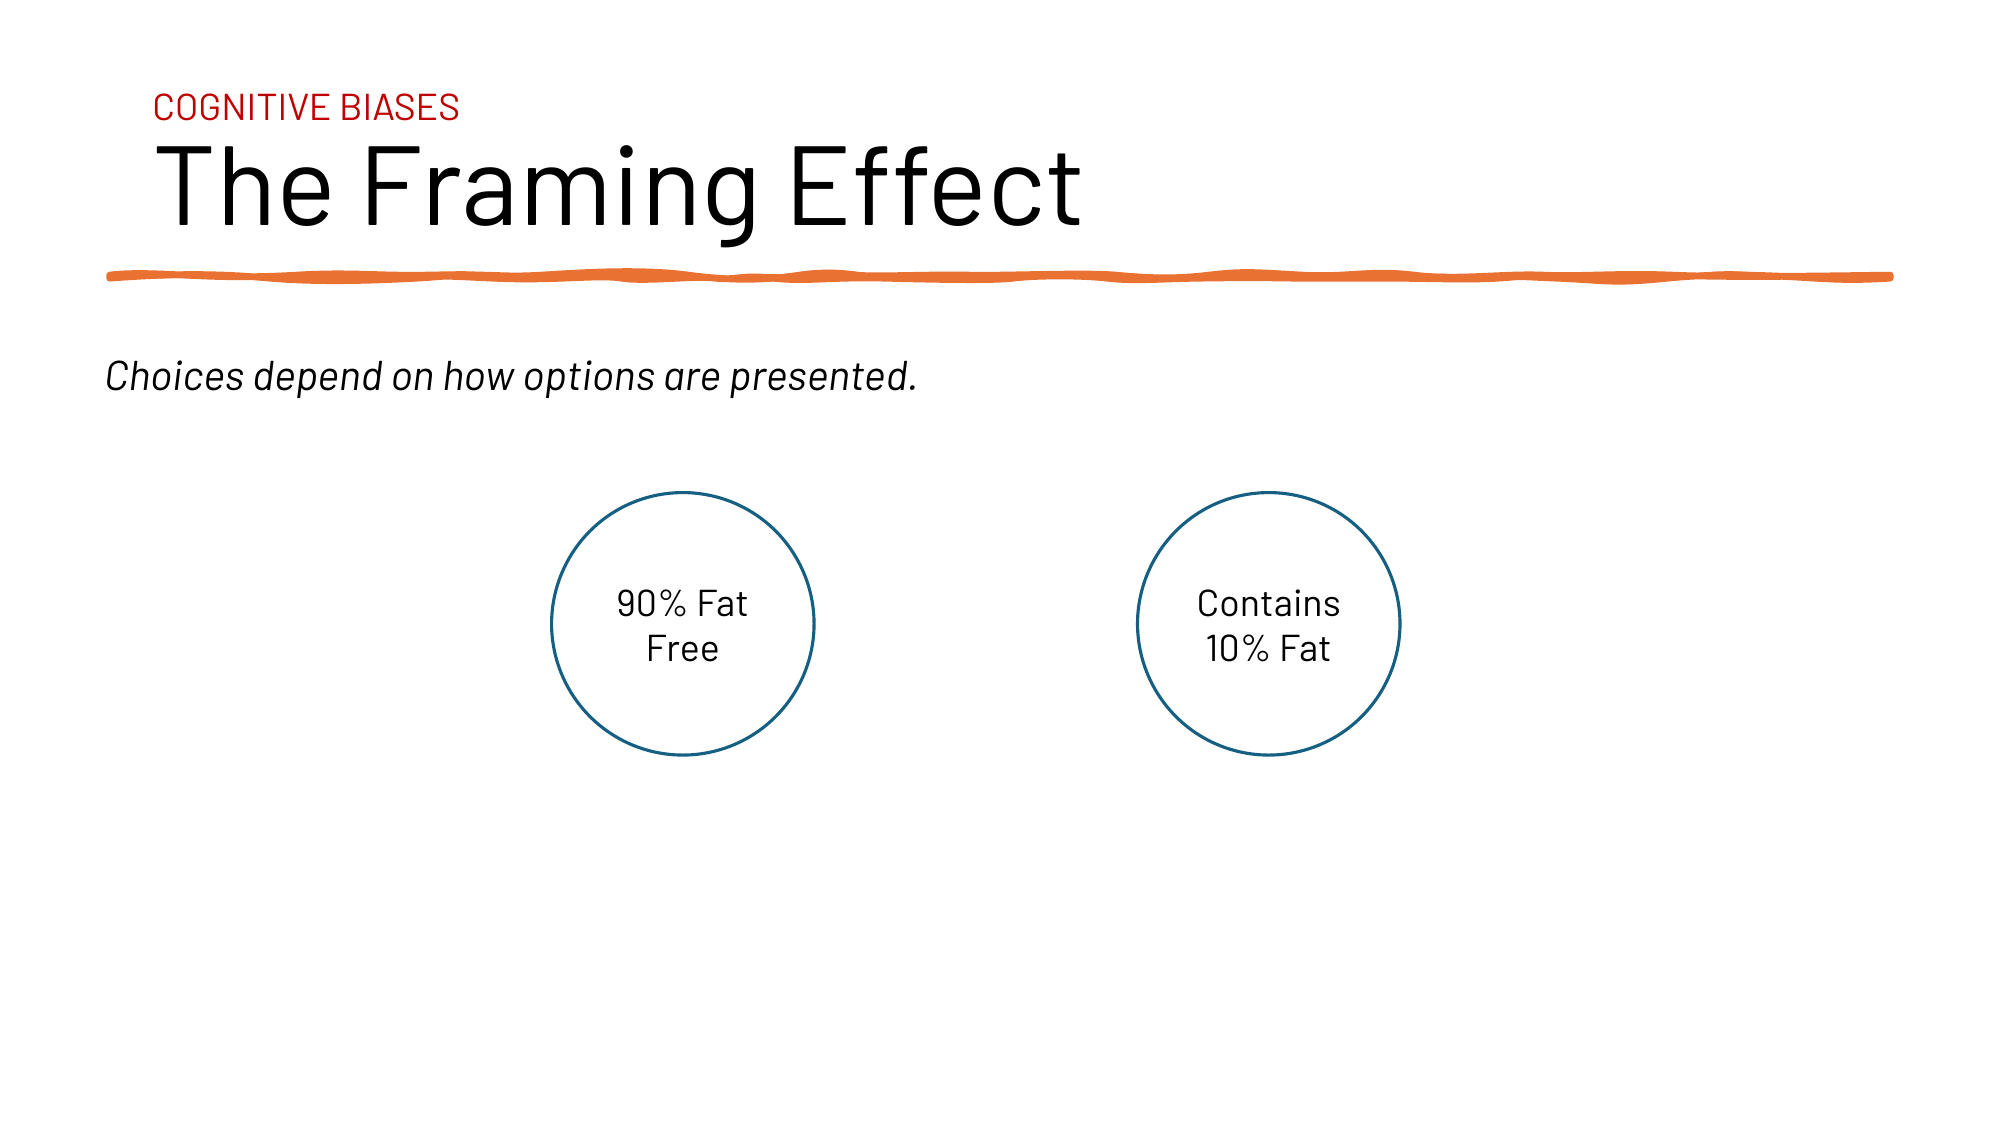

# COGNITIVE BIASES The Framing Effect

Choices depend on how options are presented.
90% Fat Free
Contains 10% Fat